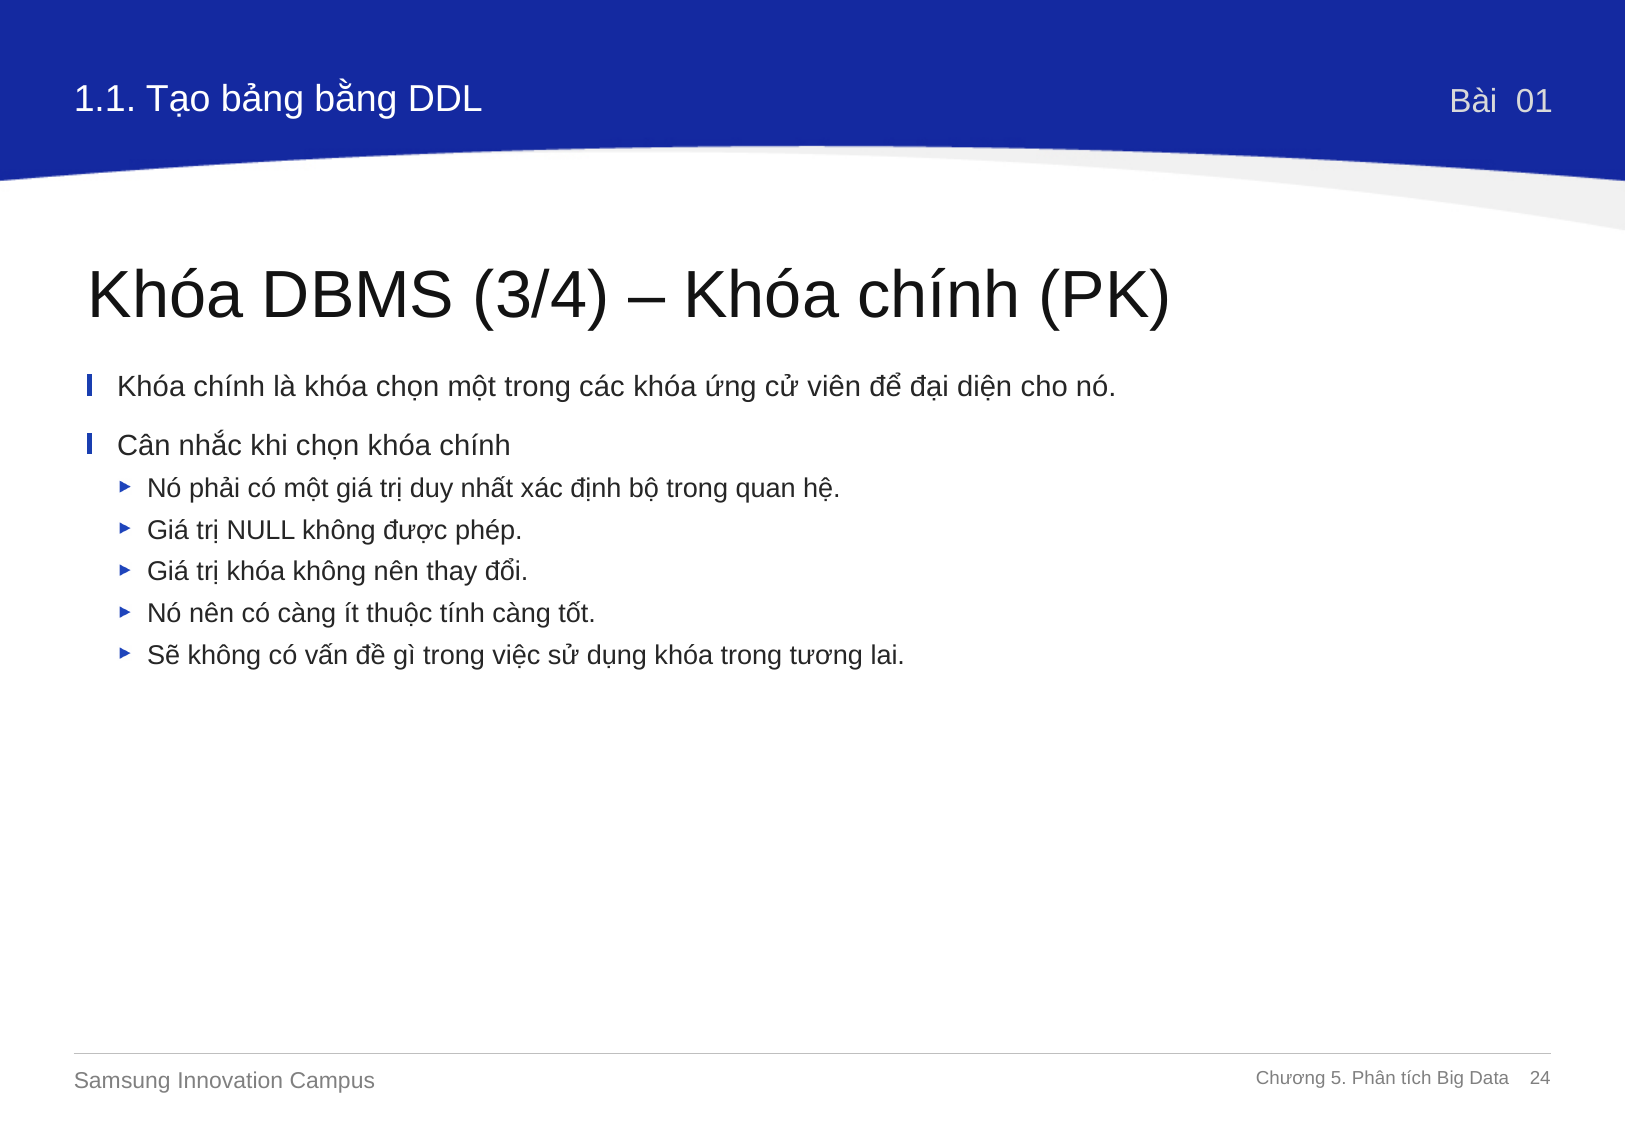

1.1. Tạo bảng bằng DDL
Bài  01
Khóa DBMS (3/4) – Khóa chính (PK)
Khóa chính là khóa chọn một trong các khóa ứng cử viên để đại diện cho nó.
Cân nhắc khi chọn khóa chính
Nó phải có một giá trị duy nhất xác định bộ trong quan hệ.
Giá trị NULL không được phép.
Giá trị khóa không nên thay đổi.
Nó nên có càng ít thuộc tính càng tốt.
Sẽ không có vấn đề gì trong việc sử dụng khóa trong tương lai.